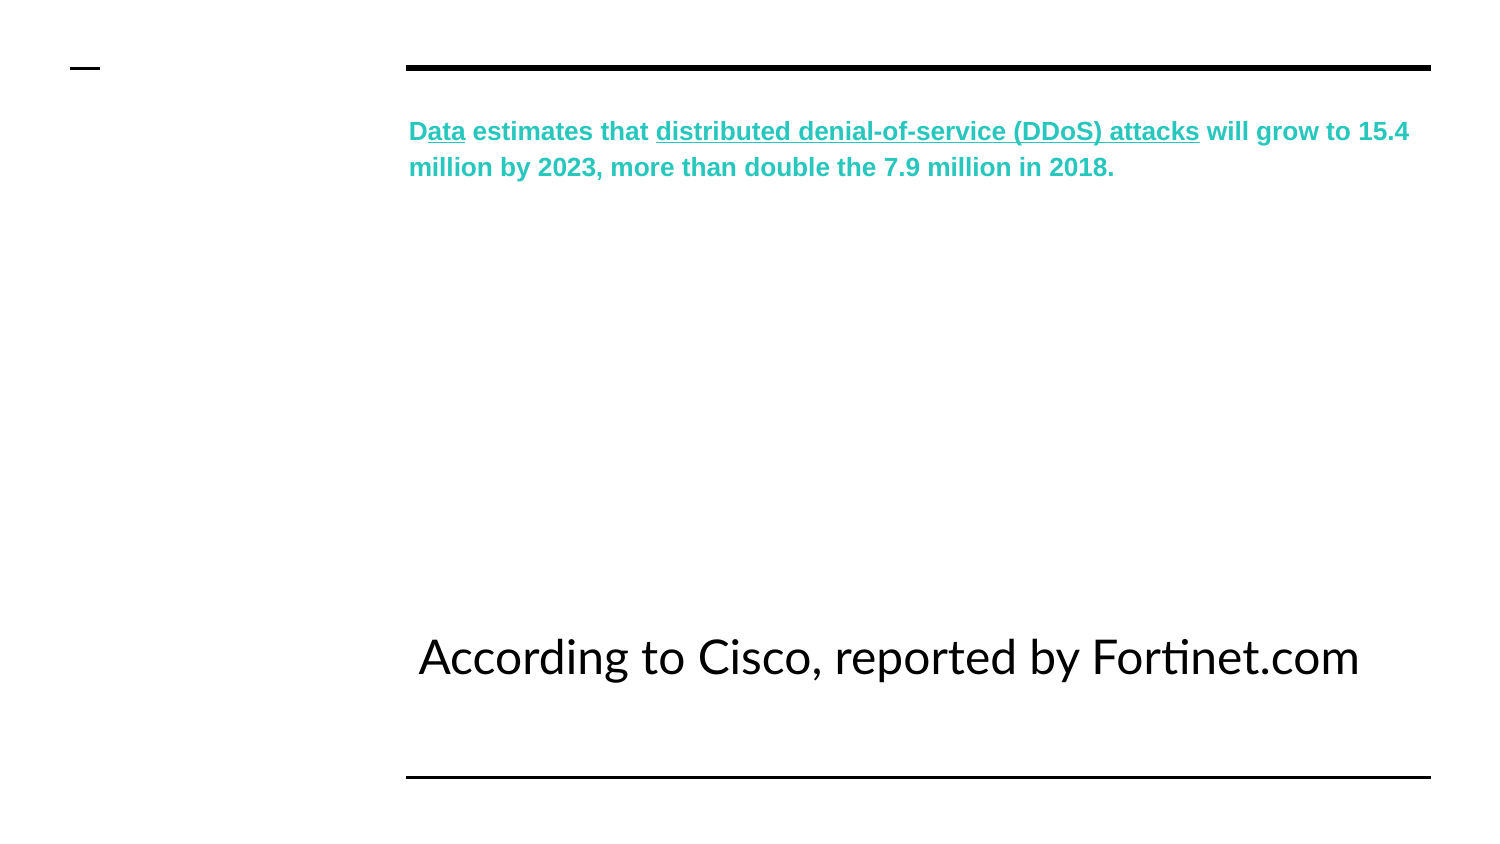

# Data estimates that distributed denial-of-service (DDoS) attacks will grow to 15.4 million by 2023, more than double the 7.9 million in 2018.

According to Cisco, reported by Fortinet.com